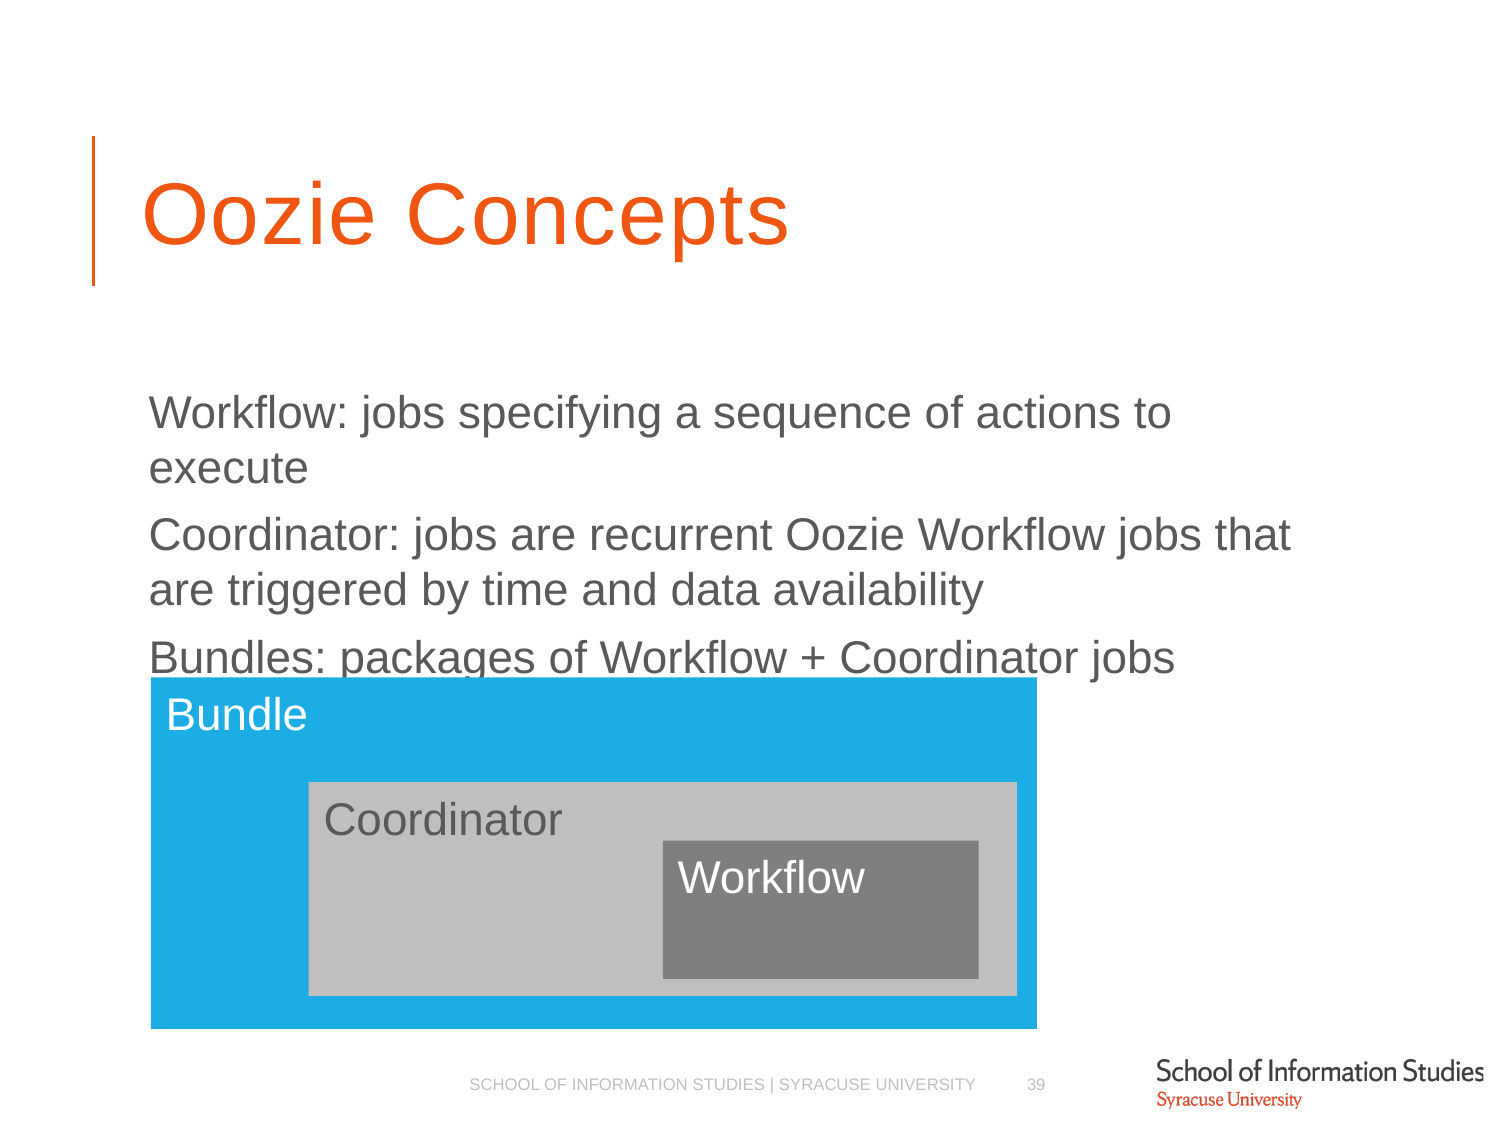

# Oozie Concepts
Workflow: jobs specifying a sequence of actions to execute
Coordinator: jobs are recurrent Oozie Workflow jobs that are triggered by time and data availability
Bundles: packages of Workflow + Coordinator jobs
Bundle
Coordinator
Workflow
School of Information Studies | Syracuse University
39